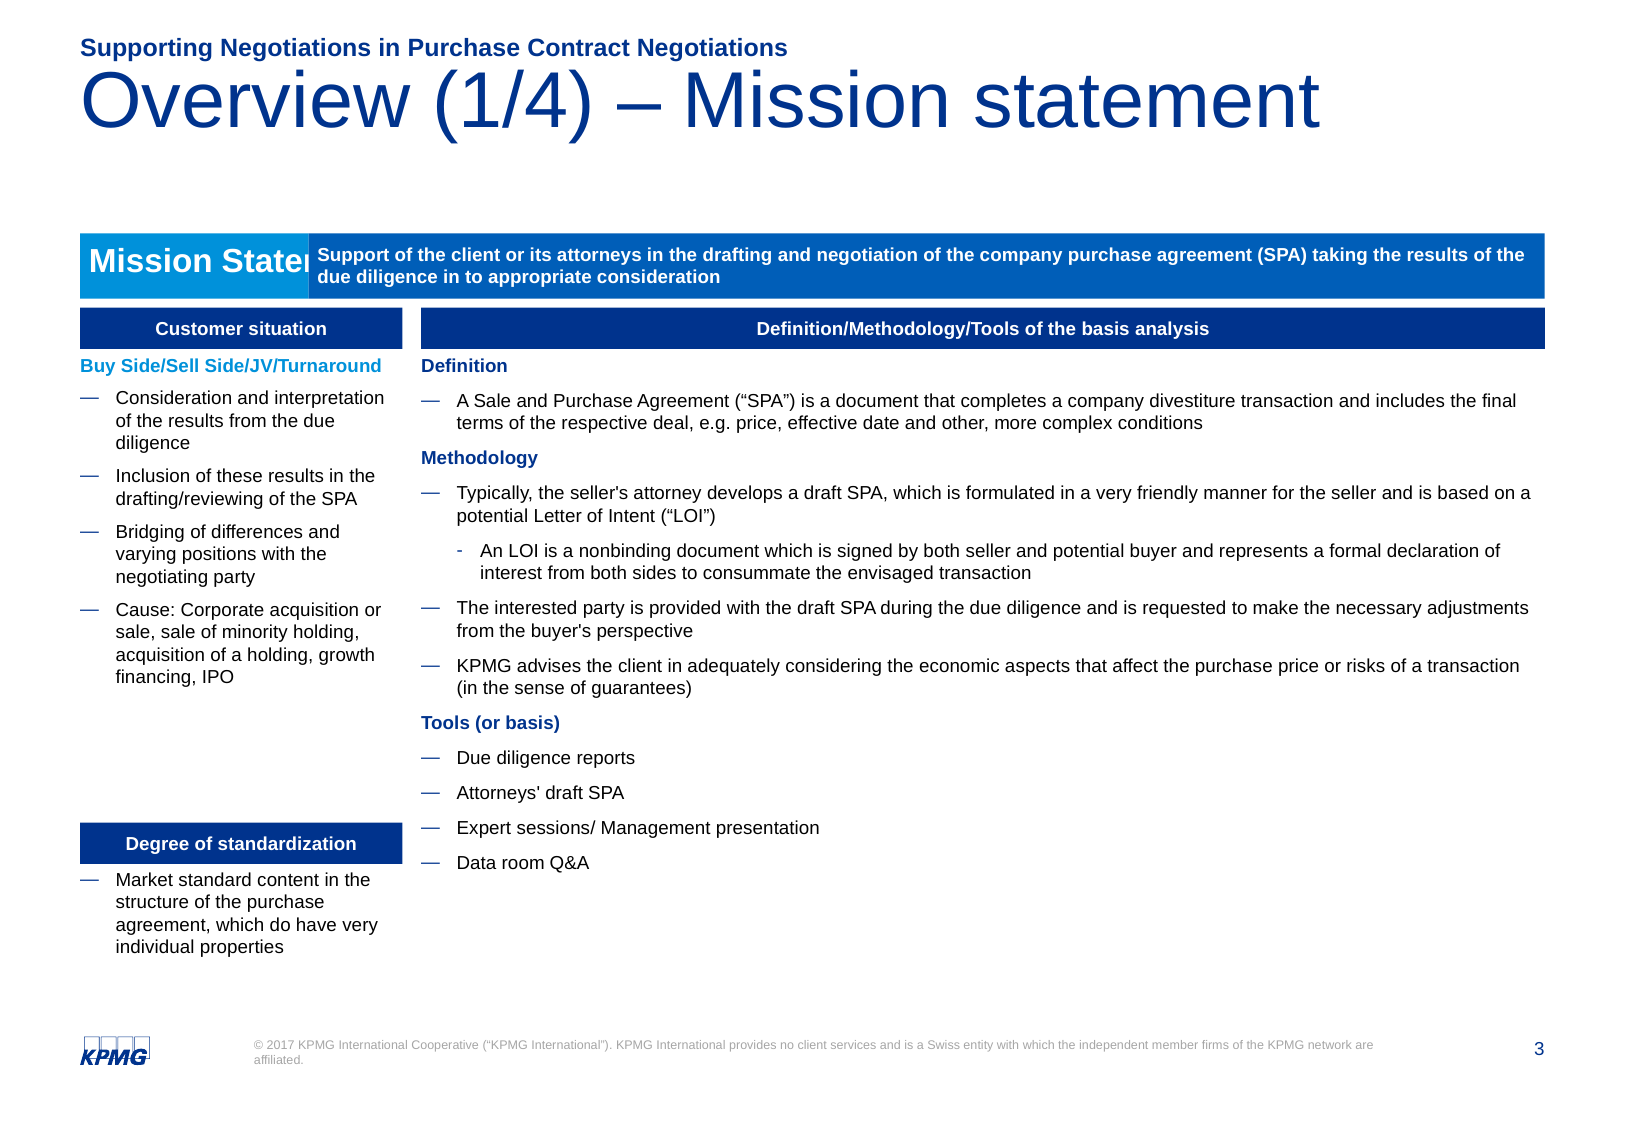

Supporting Negotiations in Purchase Contract Negotiations
# Overview (1/4) – Mission statement
Mission Statement:
Support of the client or its attorneys in the drafting and negotiation of the company purchase agreement (SPA) taking the results of the due diligence in to appropriate consideration
Customer situation
Definition/Methodology/Tools of the basis analysis
Buy Side/Sell Side/JV/Turnaround
Consideration and interpretation of the results from the due diligence
Inclusion of these results in the drafting/reviewing of the SPA
Bridging of differences and varying positions with the negotiating party
Cause: Corporate acquisition or sale, sale of minority holding, acquisition of a holding, growth financing, IPO
Definition
A Sale and Purchase Agreement (“SPA”) is a document that completes a company divestiture transaction and includes the final terms of the respective deal, e.g. price, effective date and other, more complex conditions
Methodology
Typically, the seller's attorney develops a draft SPA, which is formulated in a very friendly manner for the seller and is based on a potential Letter of Intent (“LOI”)
An LOI is a nonbinding document which is signed by both seller and potential buyer and represents a formal declaration of interest from both sides to consummate the envisaged transaction
The interested party is provided with the draft SPA during the due diligence and is requested to make the necessary adjustments from the buyer's perspective
KPMG advises the client in adequately considering the economic aspects that affect the purchase price or risks of a transaction (in the sense of guarantees)
Tools (or basis)
Due diligence reports
Attorneys' draft SPA
Expert sessions/ Management presentation
Data room Q&A

Degree of standardization
Market standard content in the structure of the purchase agreement, which do have very individual properties